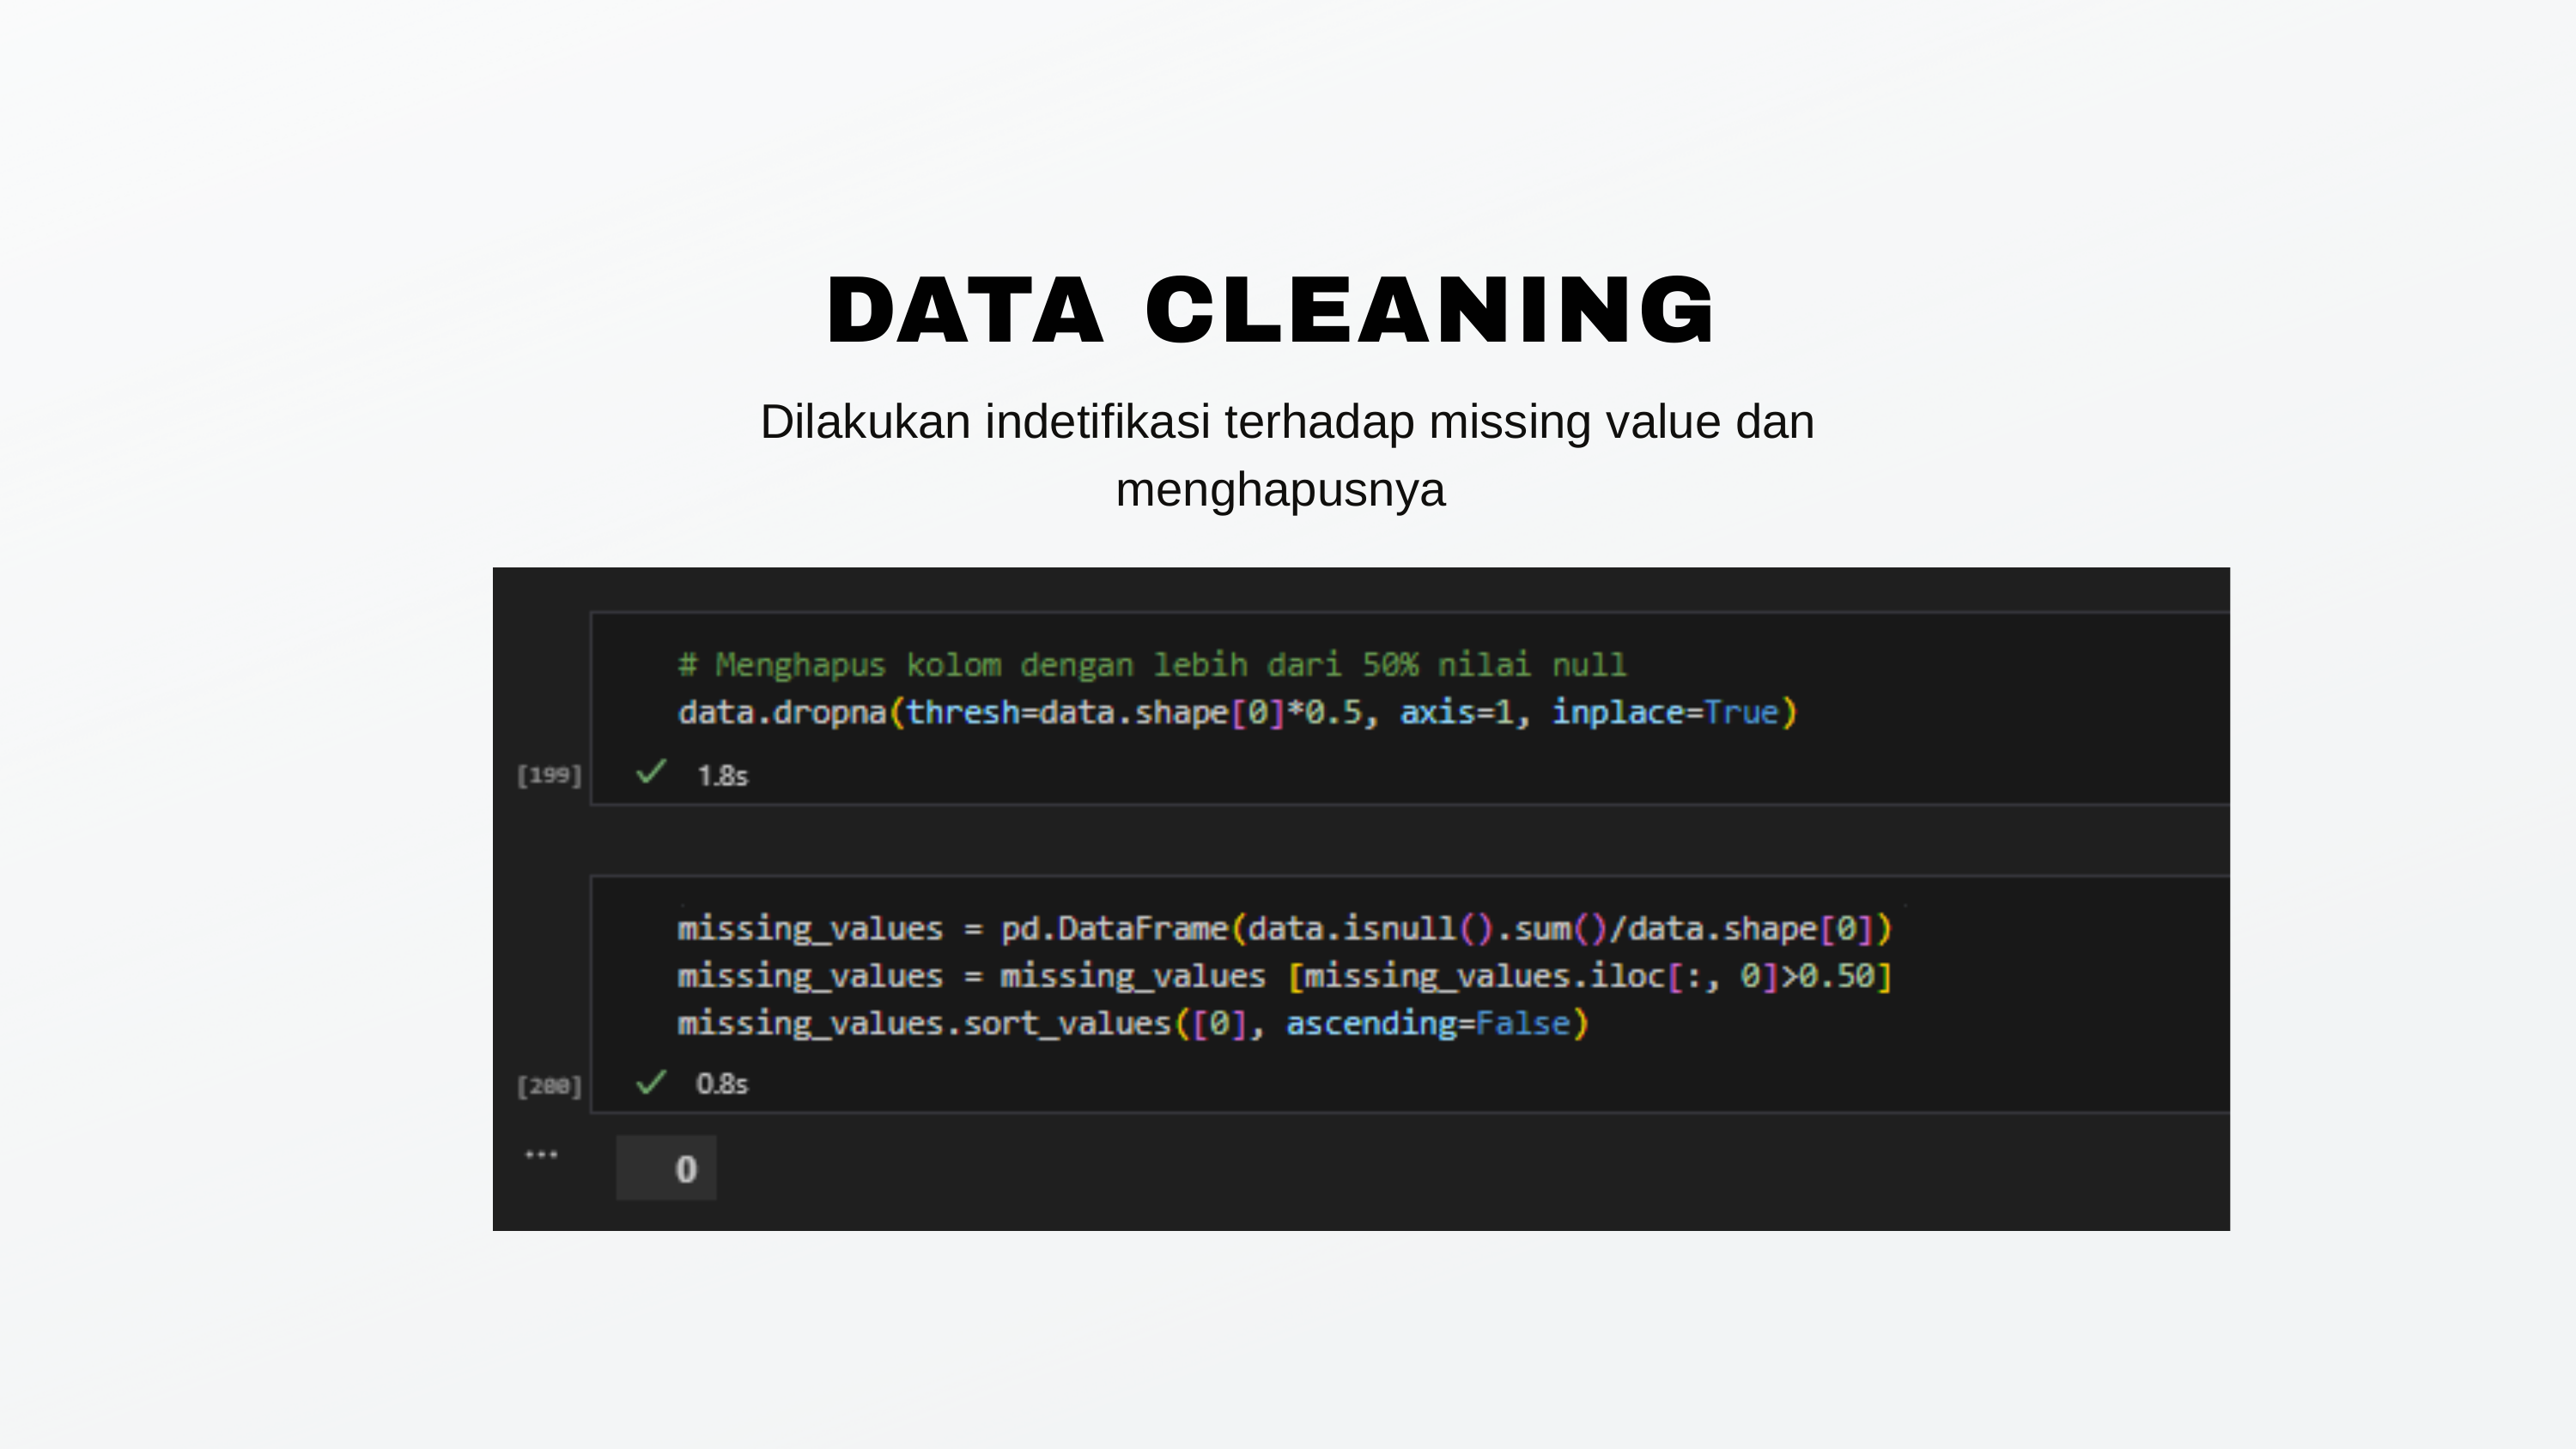

DATA CLEANING
Dilakukan indetifikasi terhadap missing value dan menghapusnya